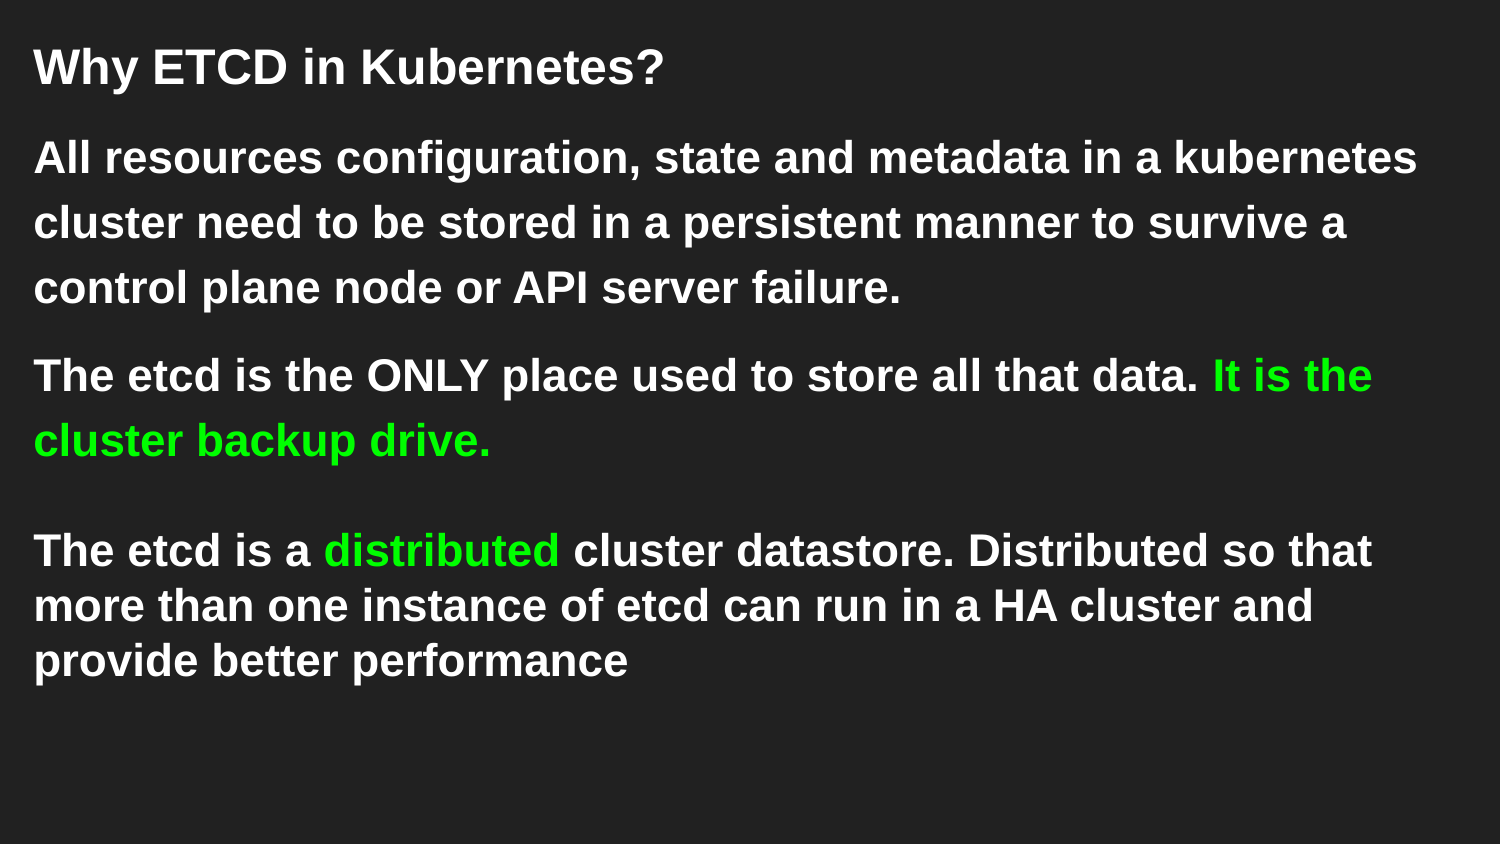

Why ETCD in Kubernetes?
All resources configuration, state and metadata in a kubernetes cluster need to be stored in a persistent manner to survive a control plane node or API server failure.
The etcd is the ONLY place used to store all that data. It is the cluster backup drive.

The etcd is a distributed cluster datastore. Distributed so that more than one instance of etcd can run in a HA cluster and provide better performance